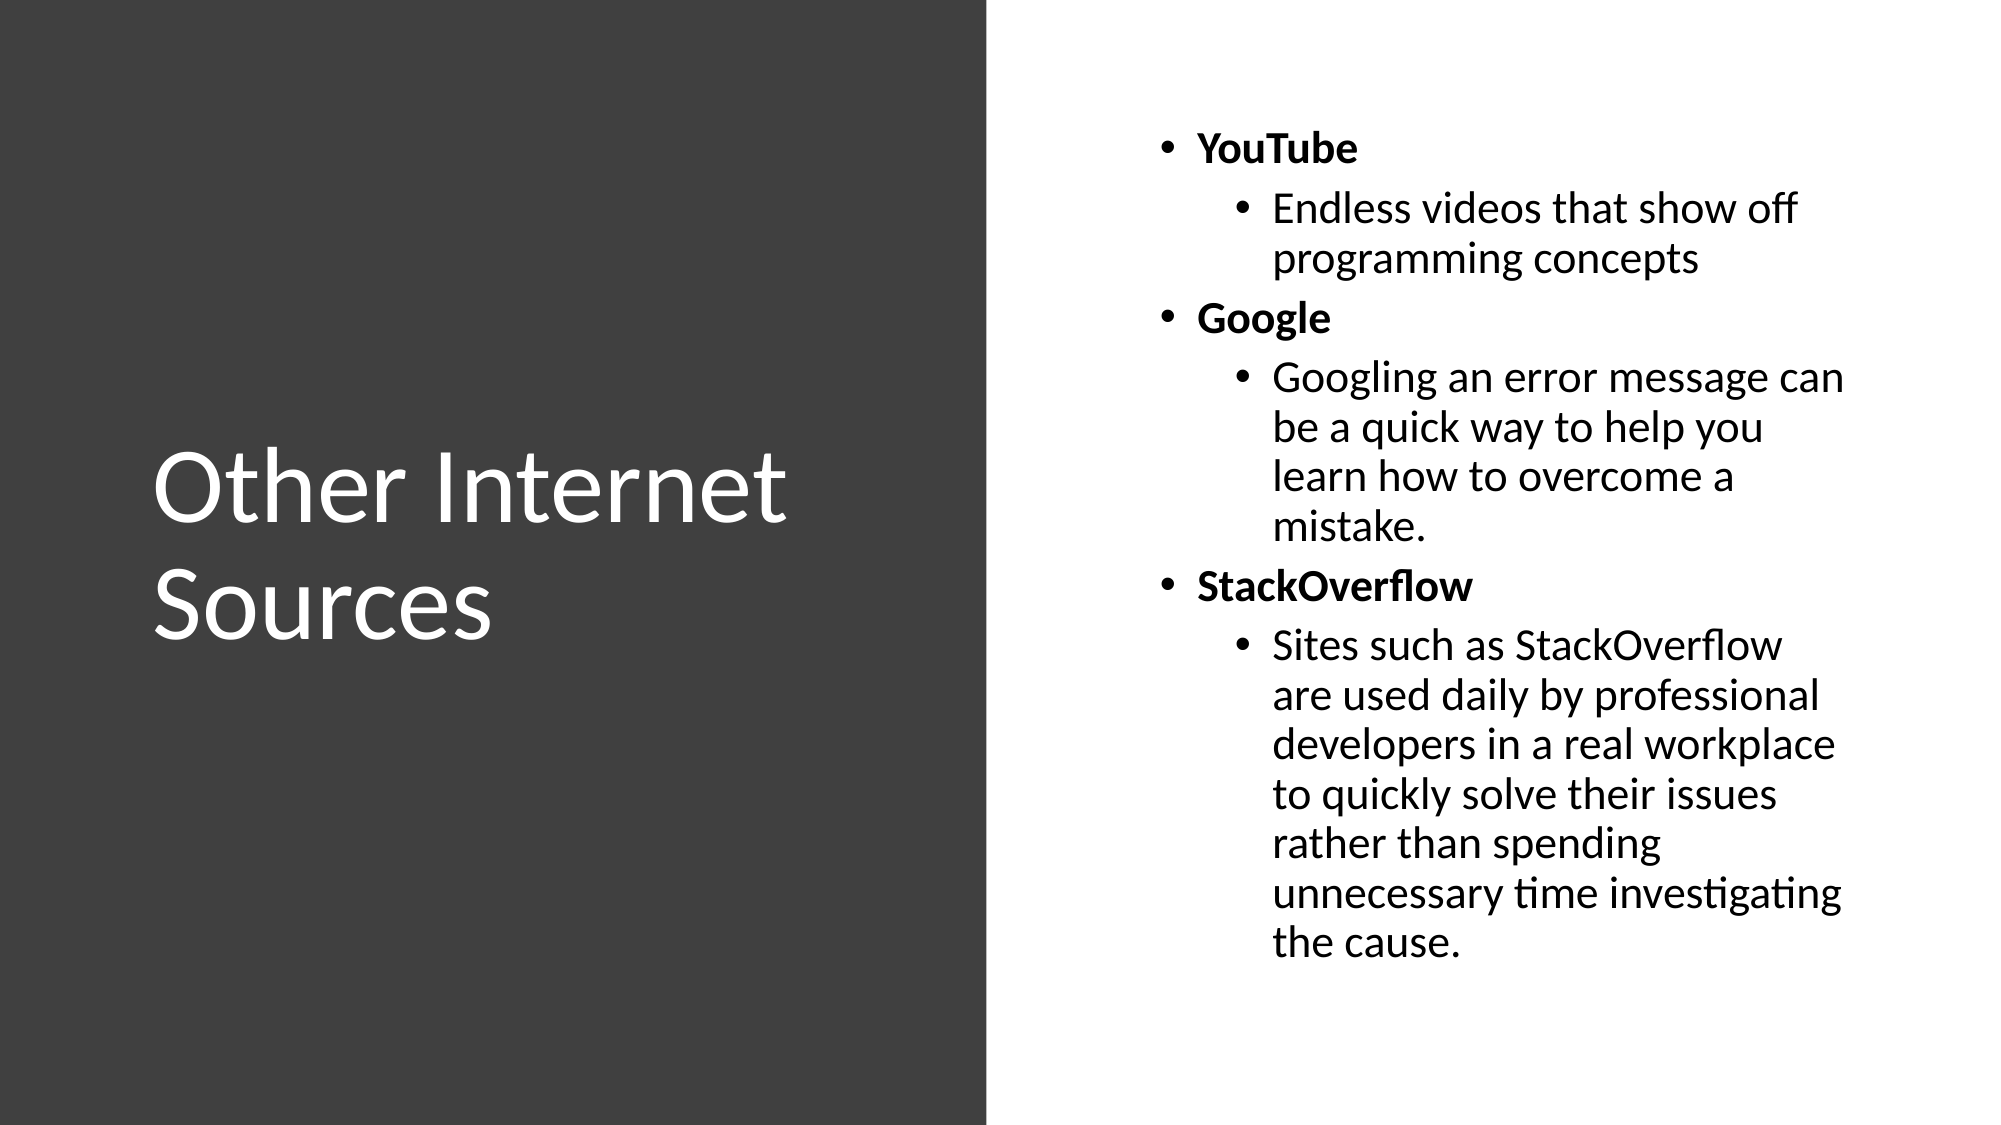

# Other Internet Sources
YouTube
Endless videos that show off programming concepts
Google
Googling an error message can be a quick way to help you learn how to overcome a mistake.
StackOverflow
Sites such as StackOverflow are used daily by professional developers in a real workplace to quickly solve their issues rather than spending unnecessary time investigating the cause.